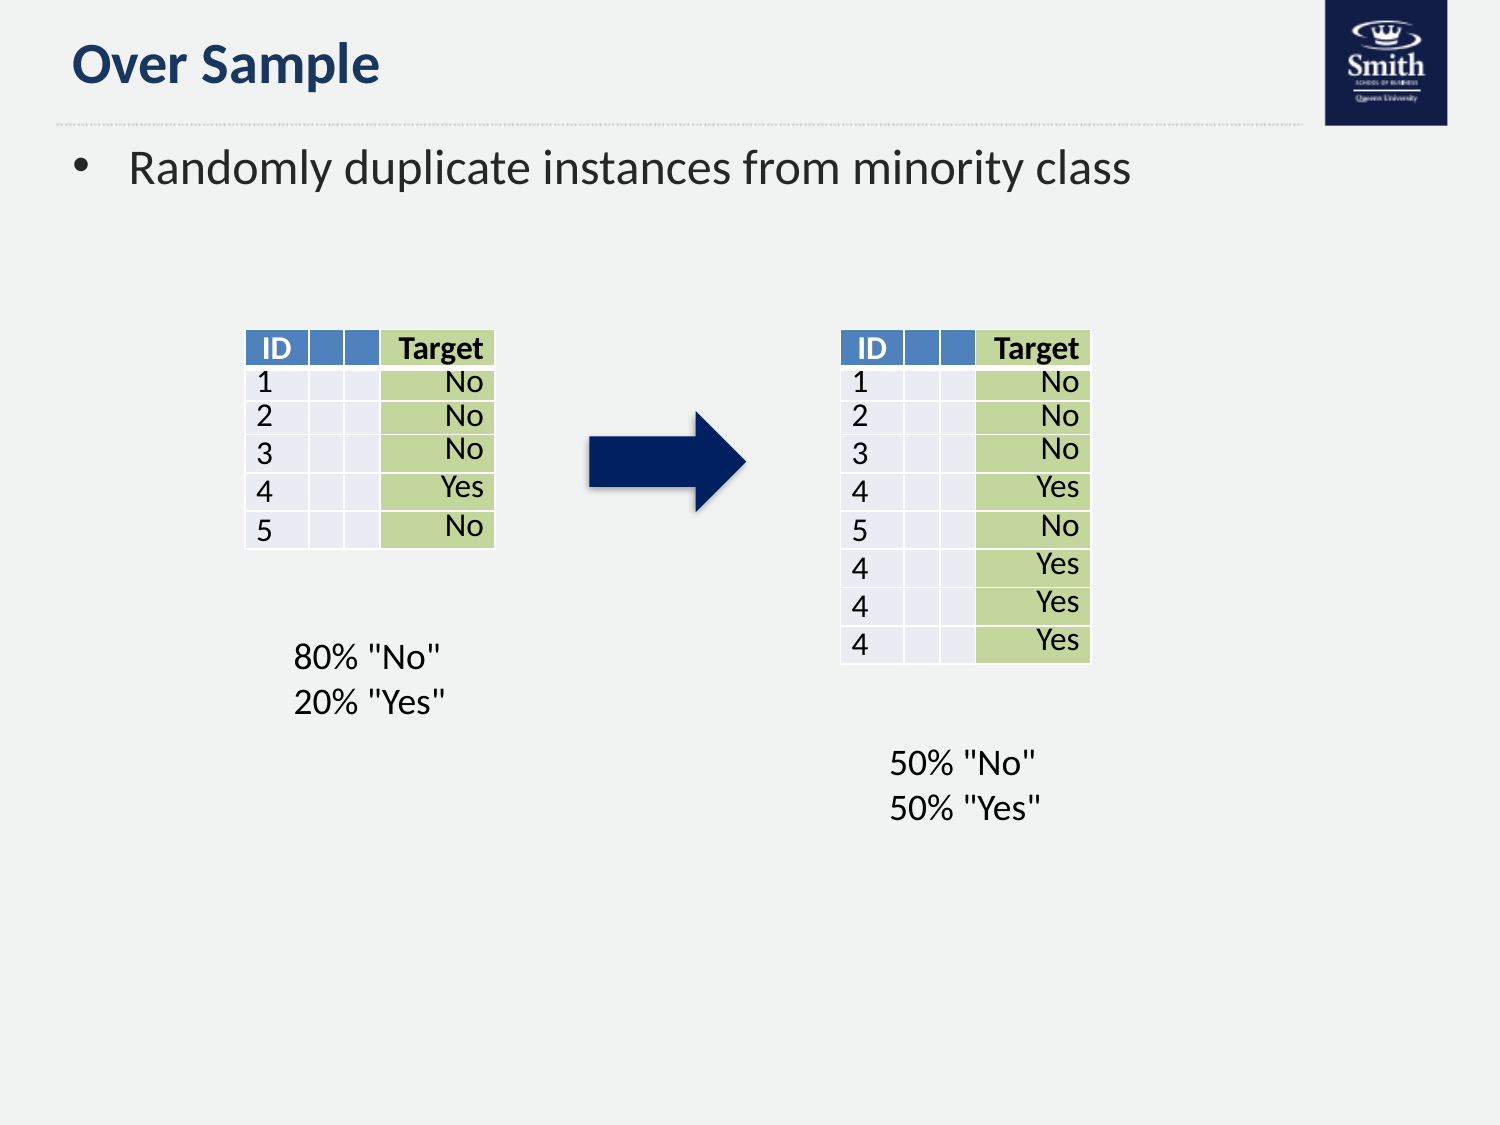

# Over Sample
Randomly duplicate instances from minority class
| ID |  |  | Target |
| --- | --- | --- | --- |
| 1 |  |  | No |
| 2 |  |  | No |
| 3 |  |  | No |
| 4 |  |  | Yes |
| 5 |  |  | No |
| ID |  |  | Target |
| --- | --- | --- | --- |
| 1 |  |  | No |
| 2 |  |  | No |
| 3 |  |  | No |
| 4 |  |  | Yes |
| 5 |  |  | No |
| 4 |  |  | Yes |
| 4 |  |  | Yes |
| 4 |  |  | Yes |

80% "No"
20% "Yes"
50% "No"
50% "Yes"